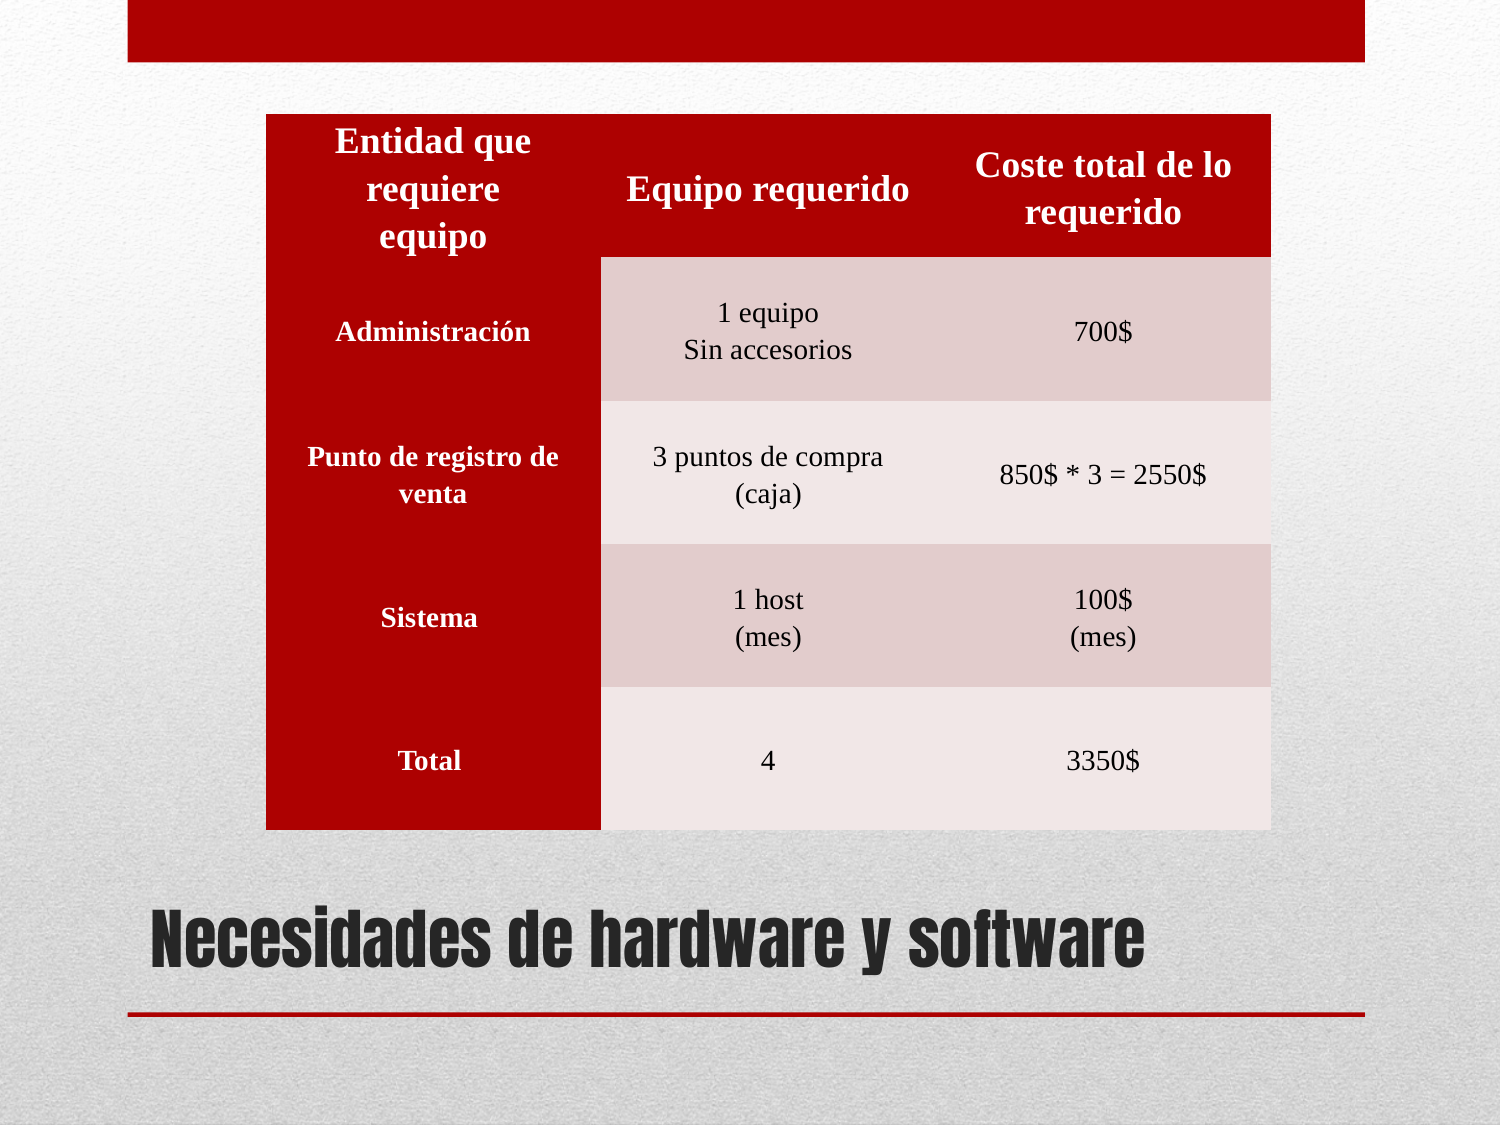

| Entidad que requiere equipo | Equipo requerido | Coste total de lo requerido |
| --- | --- | --- |
| Administración | 1 equipo Sin accesorios | 700$ |
| Punto de registro de venta | 3 puntos de compra (caja) | 850$ \* 3 = 2550$ |
| Sistema | 1 host (mes) | 100$ (mes) |
| Total | 4 | 3350$ |
# Necesidades de hardware y software